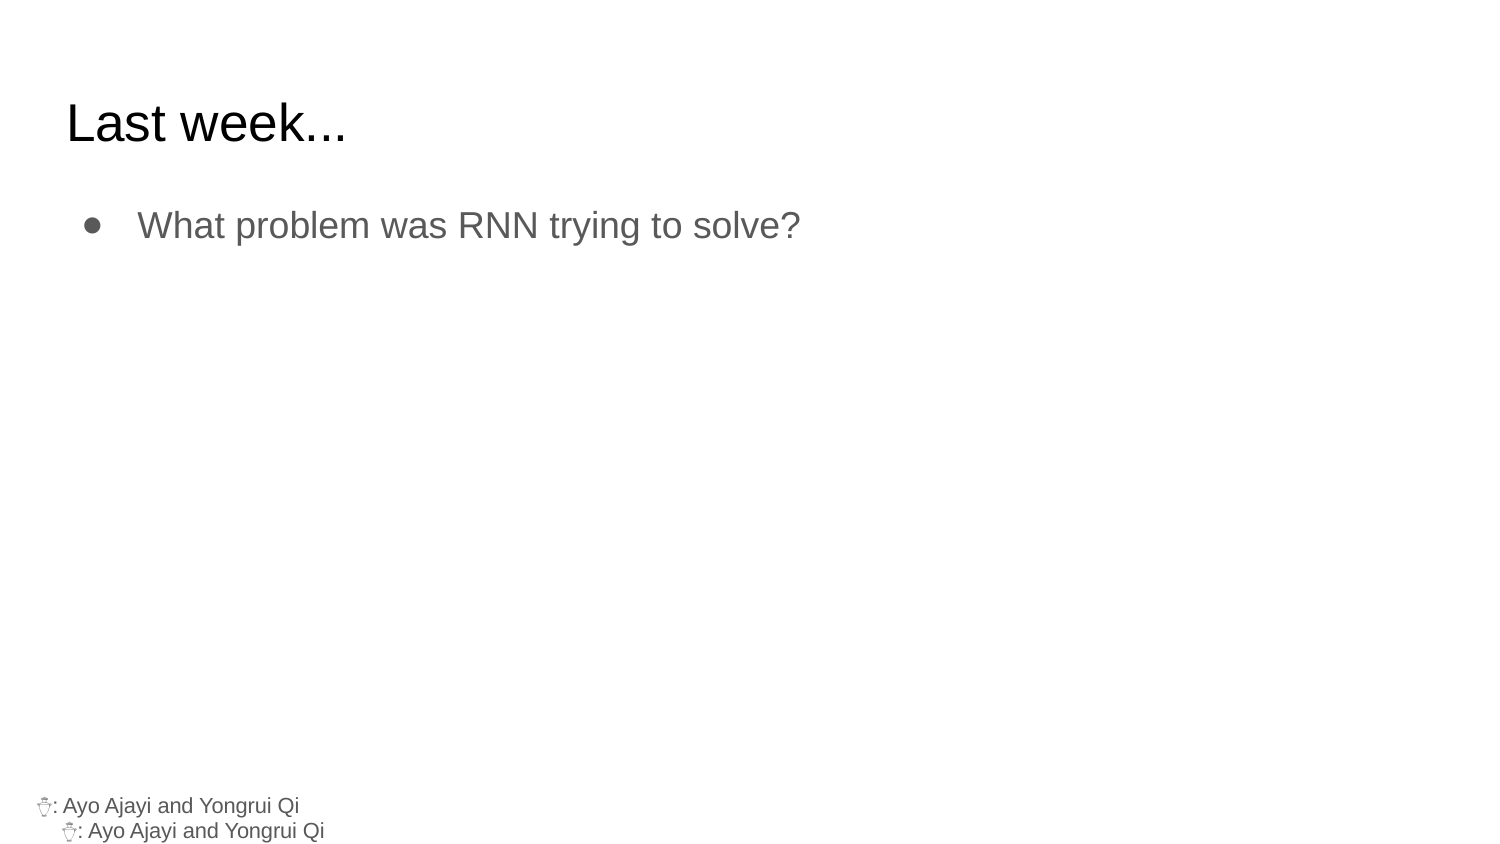

# Last week...
What problem was RNN trying to solve?

🏺: Ayo Ajayi and Yongrui Qi
🏺: Ayo Ajayi and Yongrui Qi